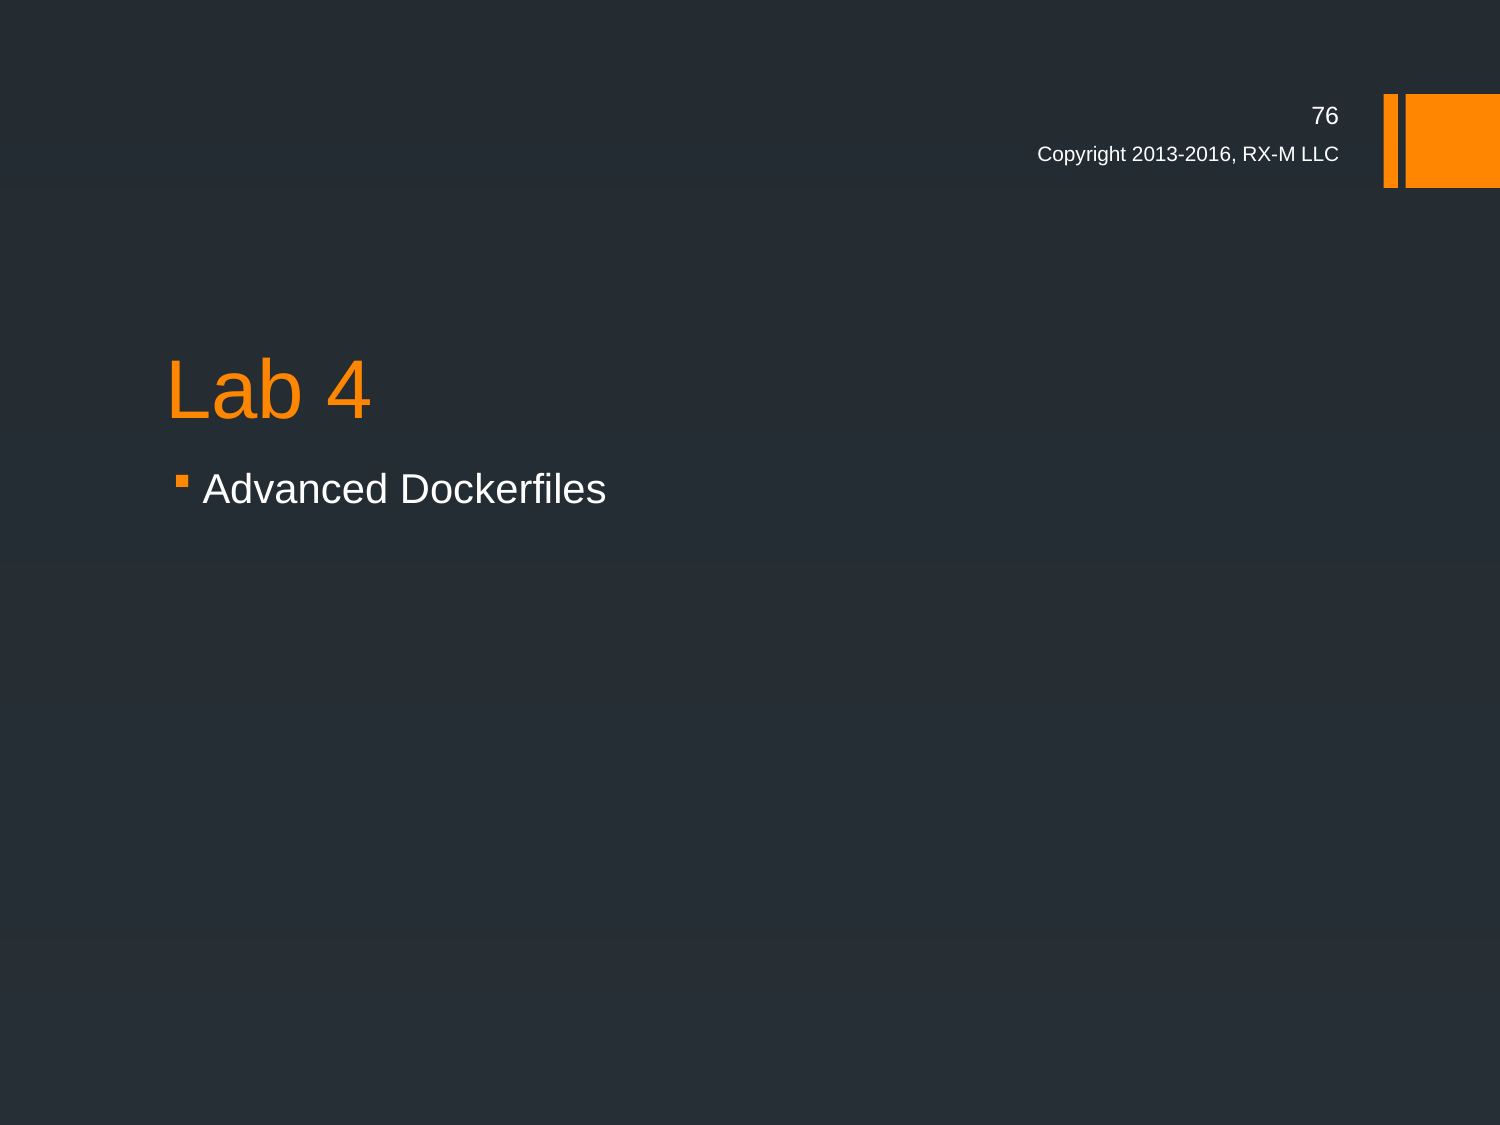

76
Copyright 2013-2016, RX-M LLC
# Lab 4
Advanced Dockerfiles